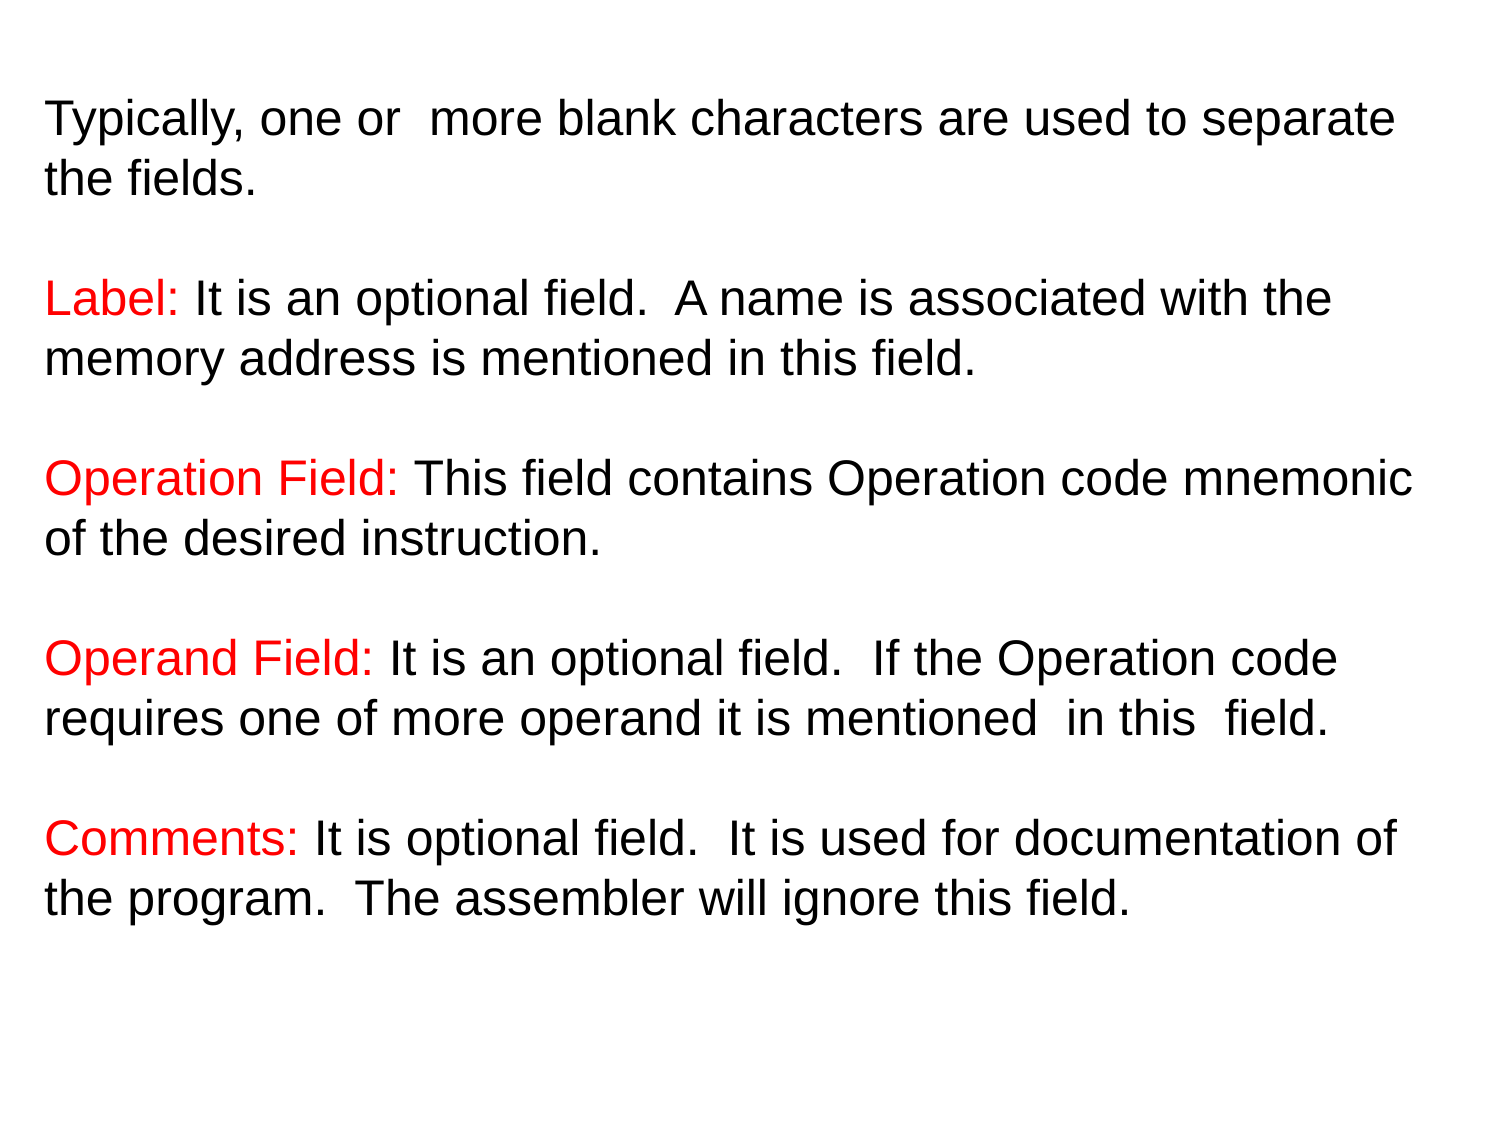

Typically, one or  more blank characters are used to separate the fields.

Label: It is an optional field.  A name is associated with the memory address is mentioned in this field.

Operation Field: This field contains Operation code mnemonic of the desired instruction.

Operand Field: It is an optional field.  If the Operation code requires one of more operand it is mentioned  in this  field.

Comments: It is optional field.  It is used for documentation of the program.  The assembler will ignore this field.